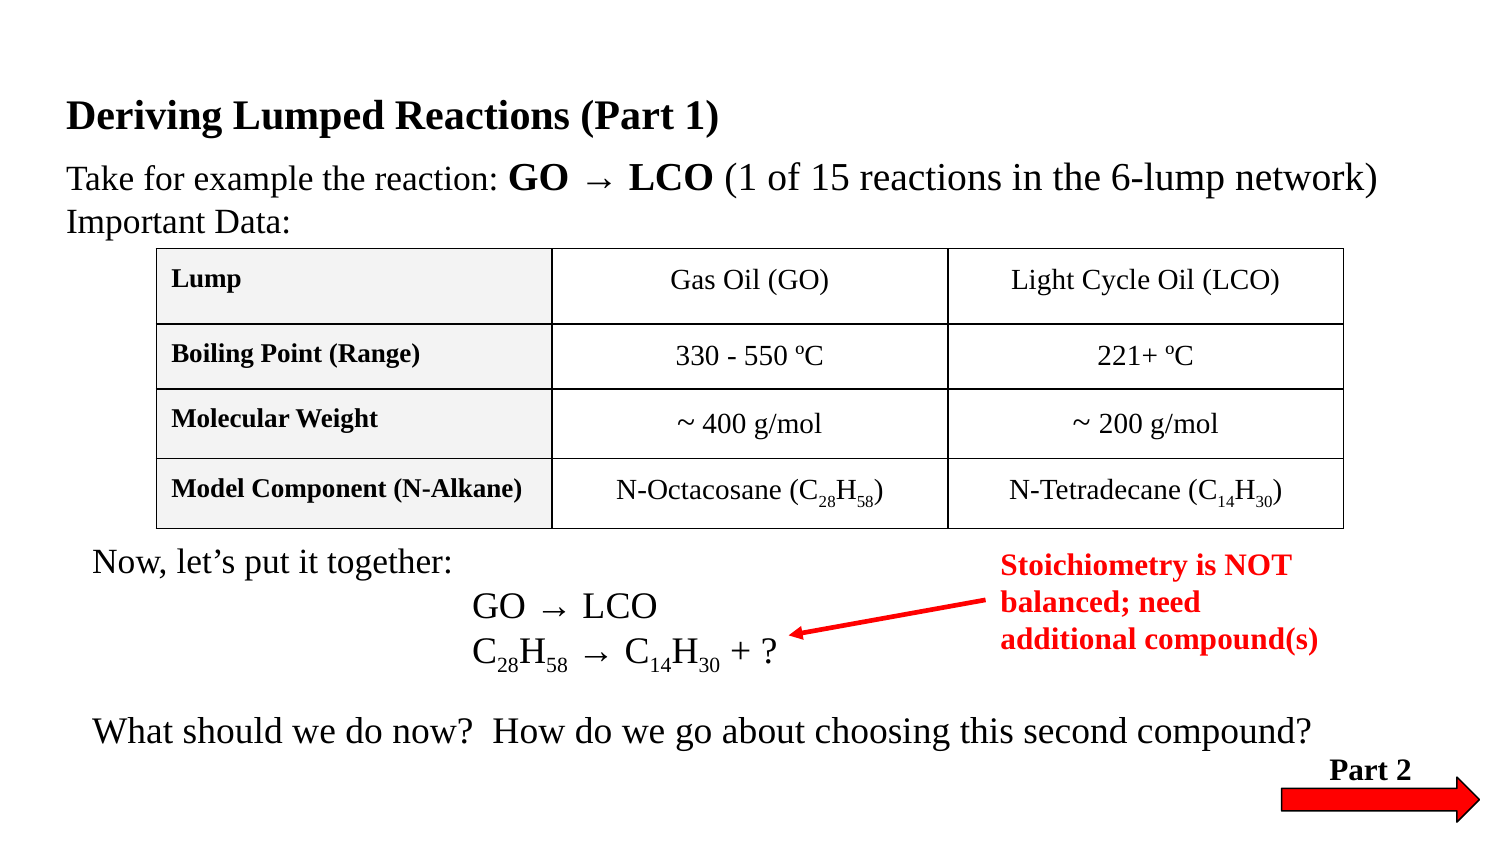

# Deriving Lumped Reactions (Part 1)
Take for example the reaction: GO → LCO (1 of 15 reactions in the 6-lump network)
Important Data:

| Lump | Gas Oil (GO) | Light Cycle Oil (LCO) |
| --- | --- | --- |
| Boiling Point (Range) | 330 - 550 ºC | 221+ ºC |
| Molecular Weight | ~ 400 g/mol | ~ 200 g/mol |
| Model Component (N-Alkane) | N-Octacosane (C28H58) | N-Tetradecane (C14H30) |
Now, let’s put it together:
                                        GO → LCO
                                        C28H58 → C14H30 + ?
Stoichiometry is NOT balanced; need
additional compound(s)
What should we do now?  How do we go about choosing this second compound?
Part 2